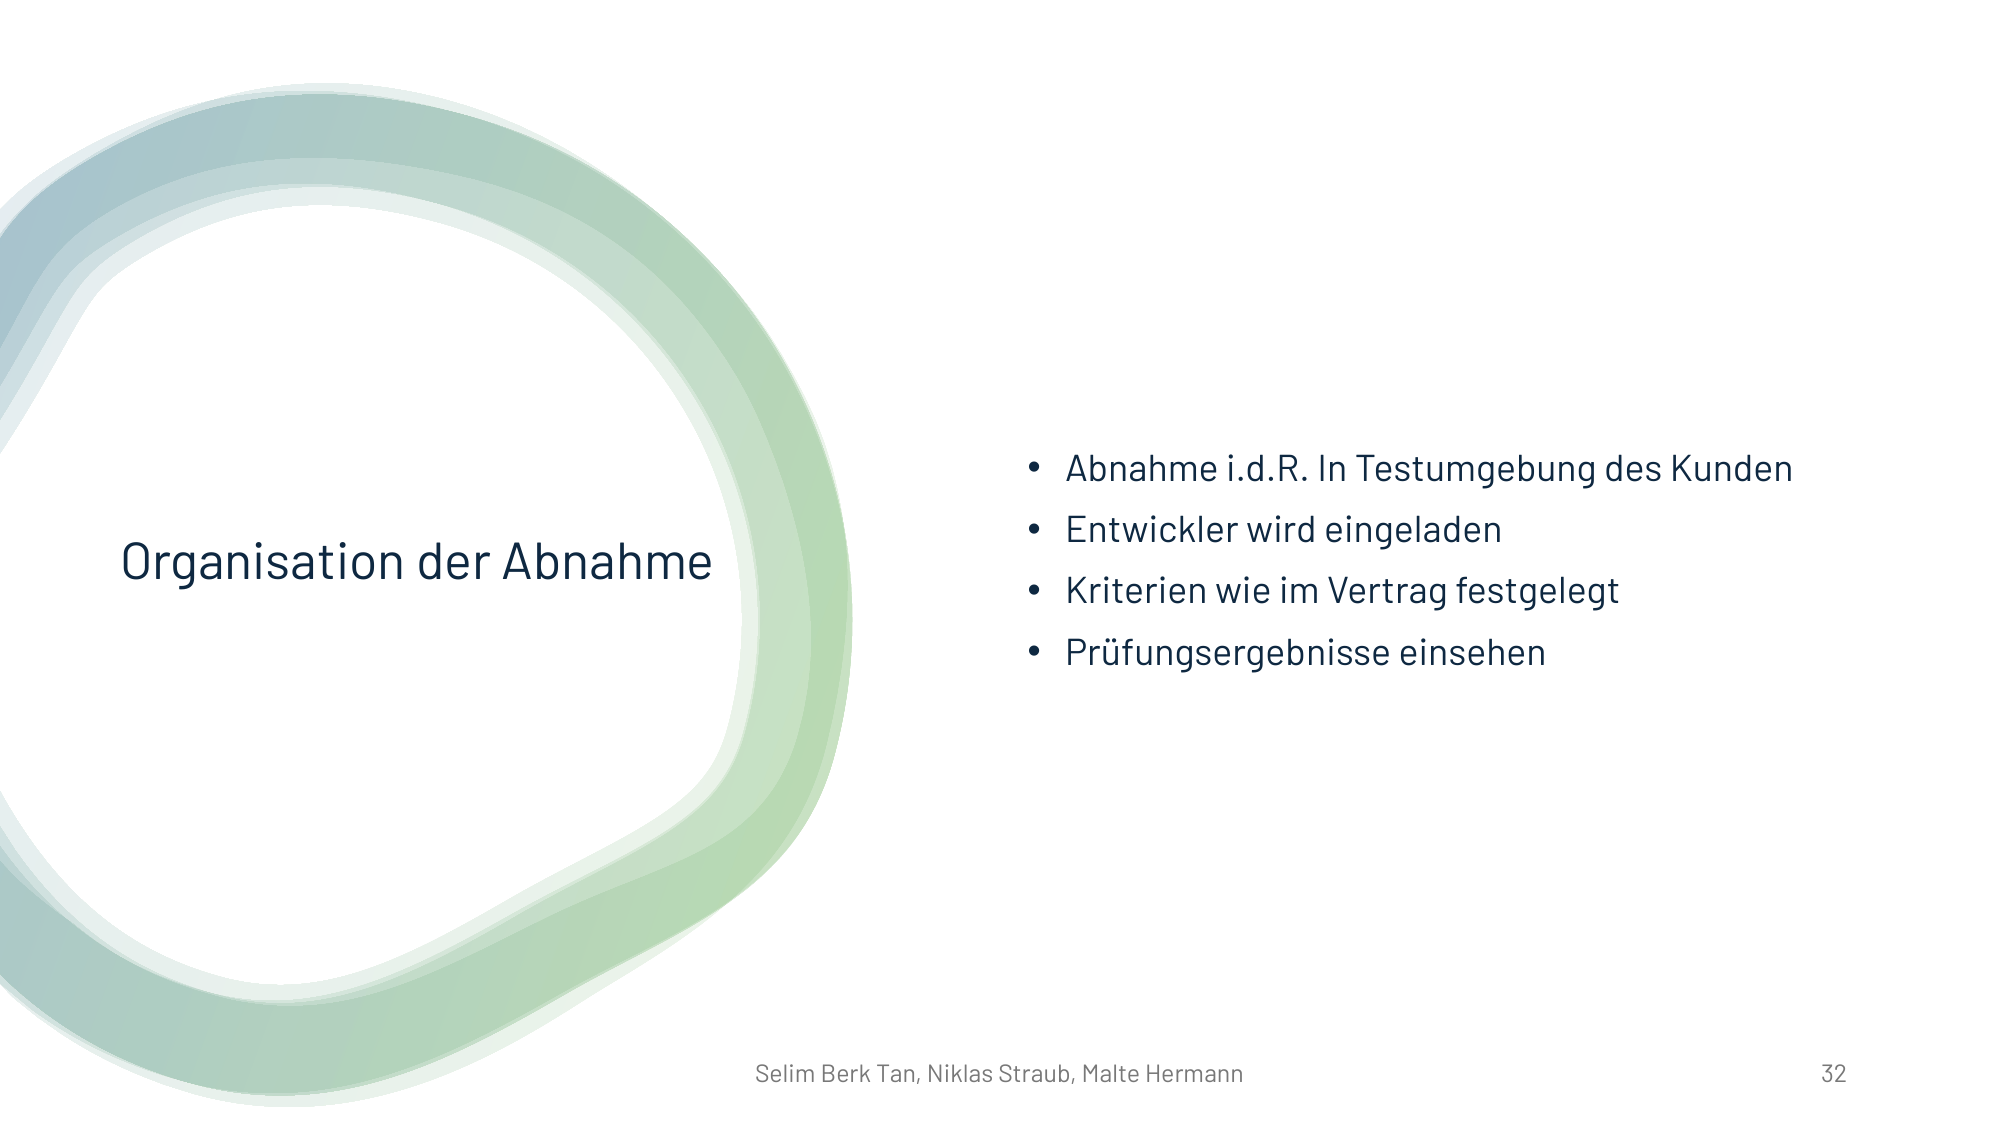

Abnahme i.d.R. In Testumgebung des Kunden
Entwickler wird eingeladen
Kriterien wie im Vertrag festgelegt
Prüfungsergebnisse einsehen
# Organisation der Abnahme
Selim Berk Tan, Niklas Straub, Malte Hermann
32